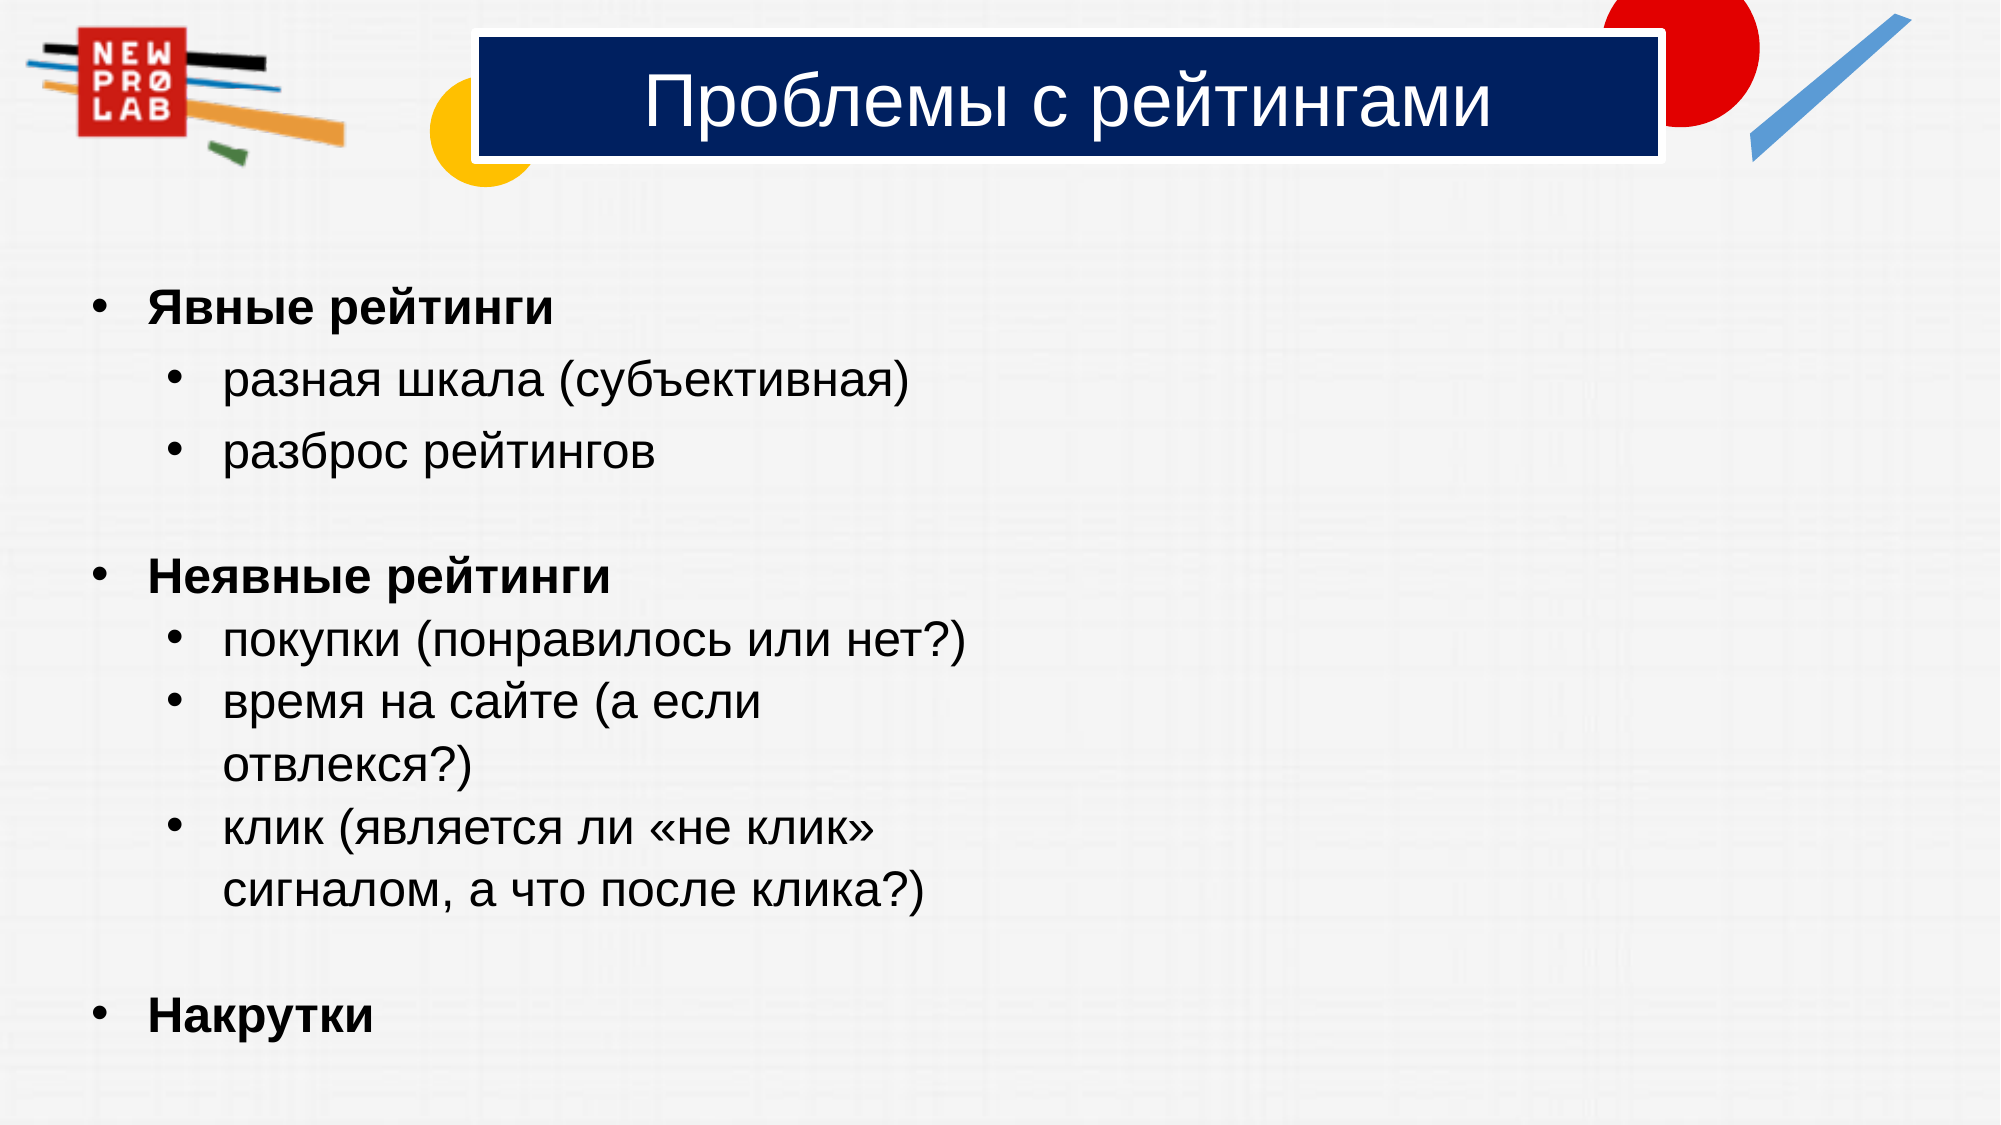

# Проблемы с рейтингами
Явные рейтинги
разная шкала (субъективная)
разброс рейтингов

Неявные рейтинги
покупки (понравилось или нет?)
время на сайте (а если отвлекся?)
клик (является ли «не клик» сигналом, а что после клика?)

Накрутки